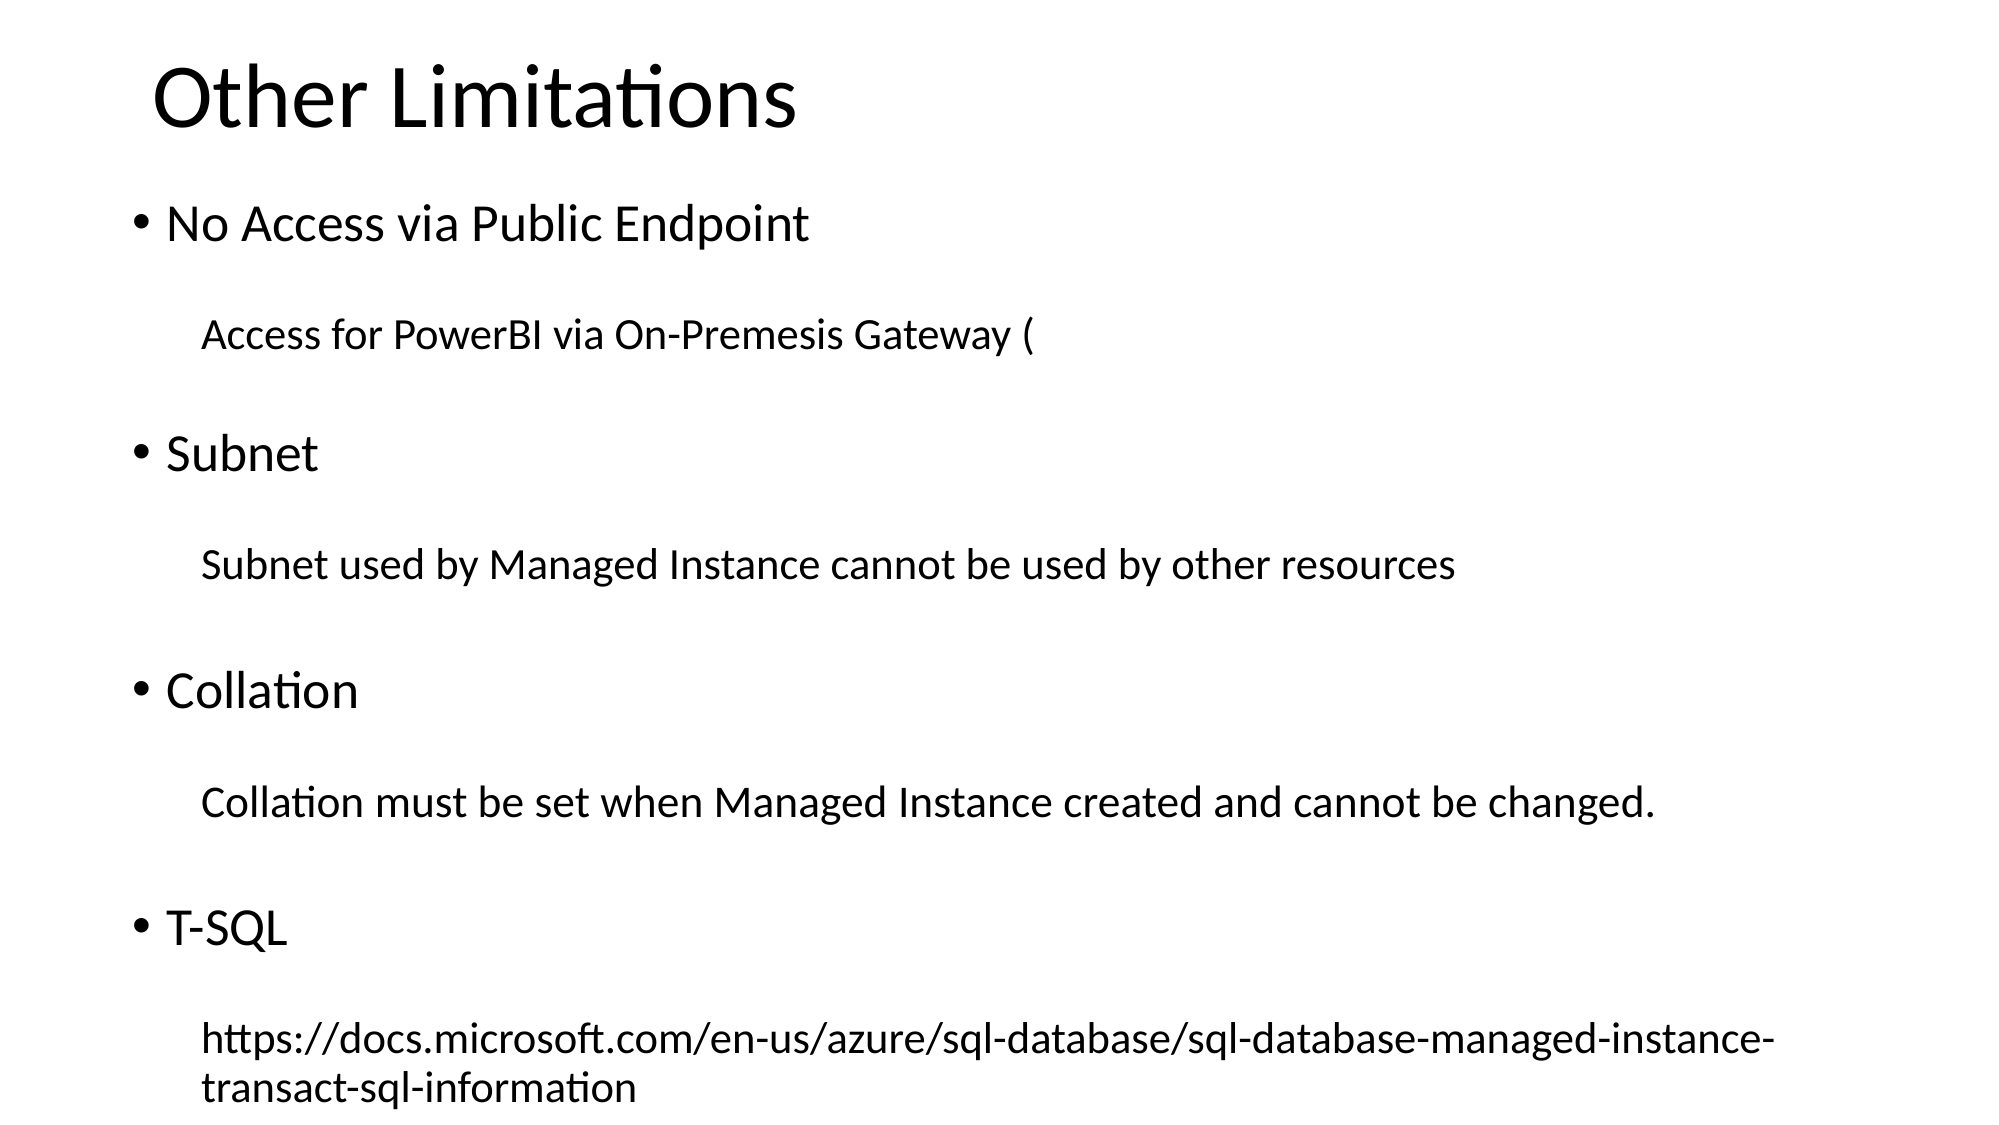

# Other Limitations
No Access via Public Endpoint

Access for PowerBI via On-Premesis Gateway (

Subnet

Subnet used by Managed Instance cannot be used by other resources

Collation

Collation must be set when Managed Instance created and cannot be changed.

T-SQL

https://docs.microsoft.com/en-us/azure/sql-database/sql-database-managed-instance-transact-sql-information